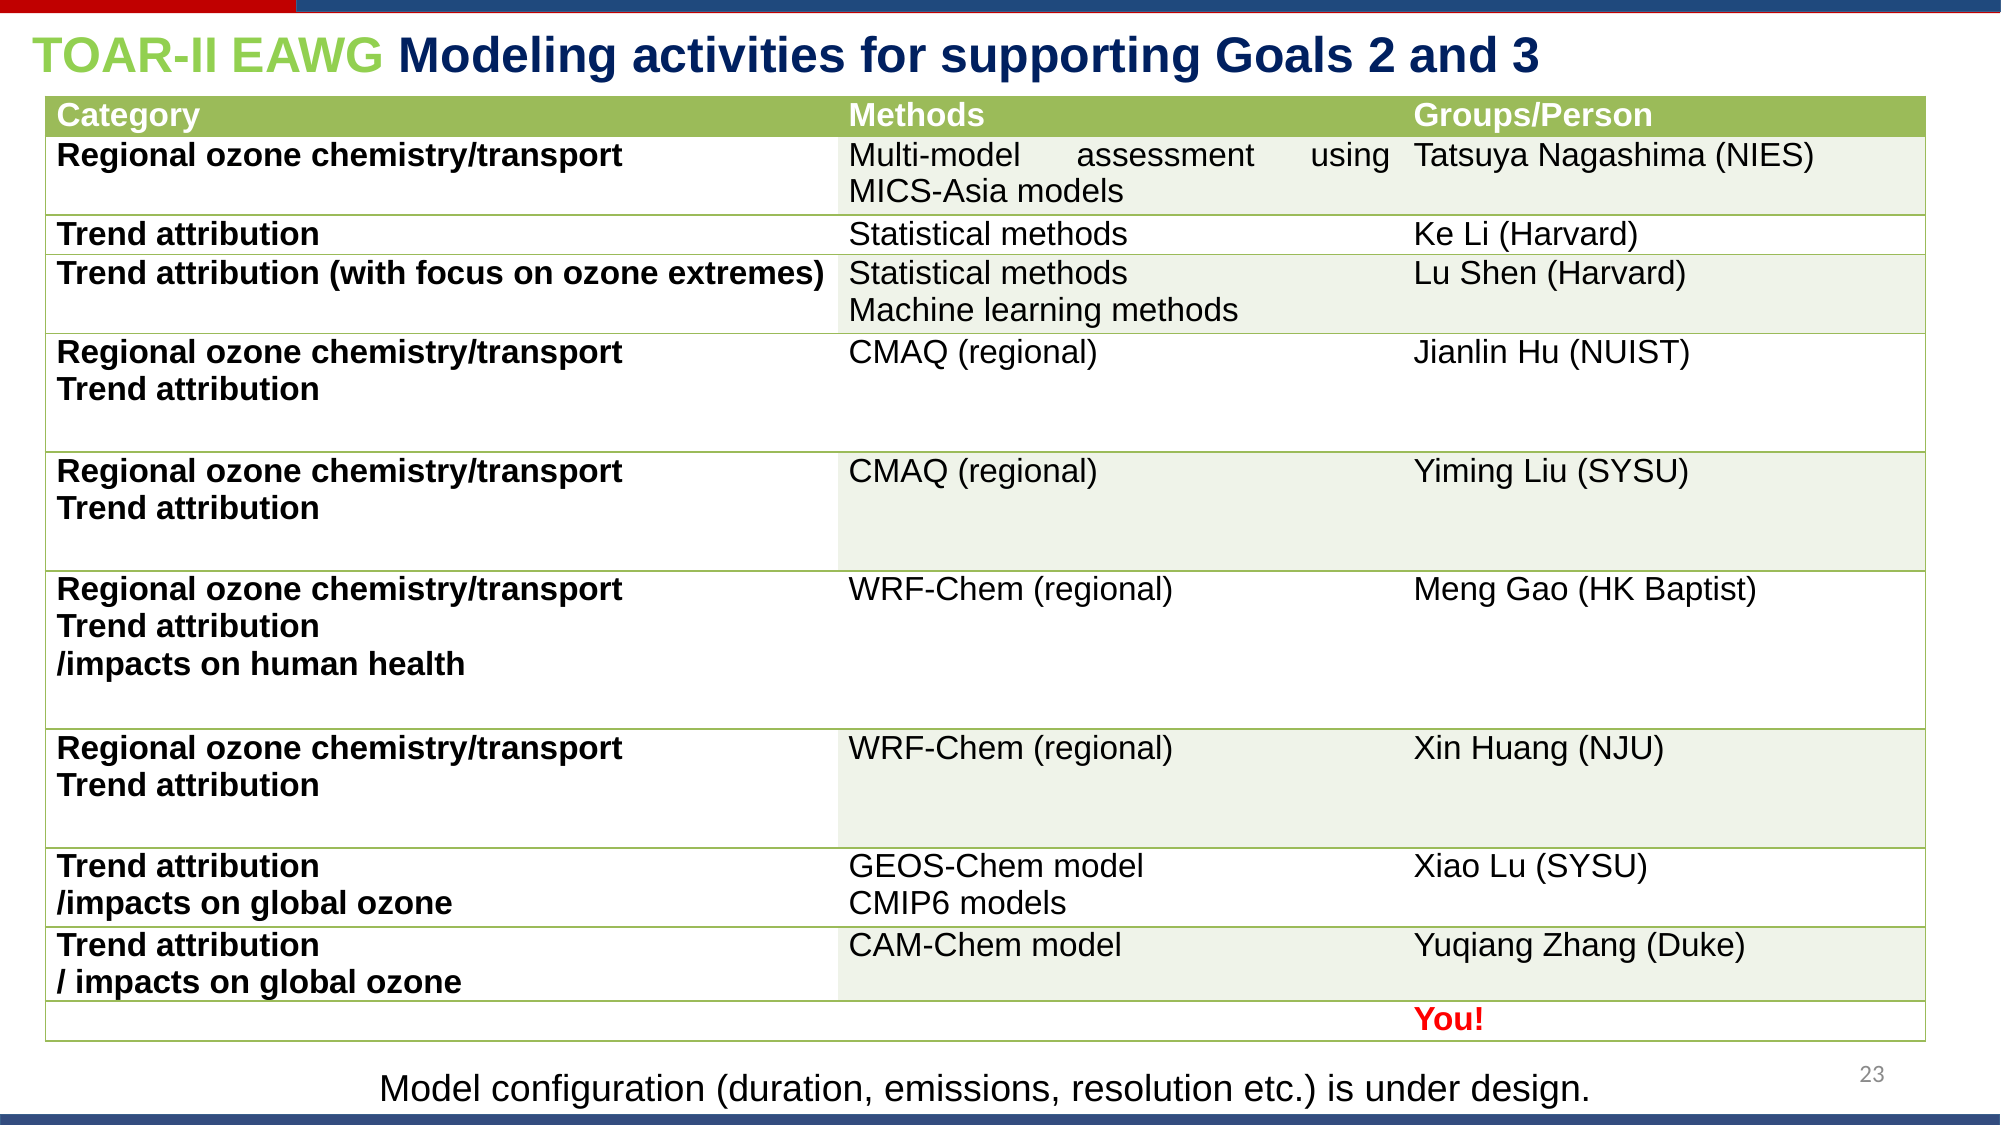

TOAR-II EAWG Modeling activities for supporting Goals 2 and 3
| Category | Methods | Groups/Person |
| --- | --- | --- |
| Regional ozone chemistry/transport | Multi-model assessment using MICS-Asia models | Tatsuya Nagashima (NIES) |
| Trend attribution | Statistical methods | Ke Li (Harvard) |
| Trend attribution (with focus on ozone extremes) | Statistical methods Machine learning methods | Lu Shen (Harvard) |
| Regional ozone chemistry/transport Trend attribution | CMAQ (regional) | Jianlin Hu (NUIST) |
| Regional ozone chemistry/transport Trend attribution | CMAQ (regional) | Yiming Liu (SYSU) |
| Regional ozone chemistry/transport Trend attribution /impacts on human health | WRF-Chem (regional) | Meng Gao (HK Baptist) |
| Regional ozone chemistry/transport Trend attribution | WRF-Chem (regional) | Xin Huang (NJU) |
| Trend attribution /impacts on global ozone | GEOS-Chem model CMIP6 models | Xiao Lu (SYSU) |
| Trend attribution / impacts on global ozone | CAM-Chem model | Yuqiang Zhang (Duke) |
|  |  | You! |
23
Model configuration (duration, emissions, resolution etc.) is under design.